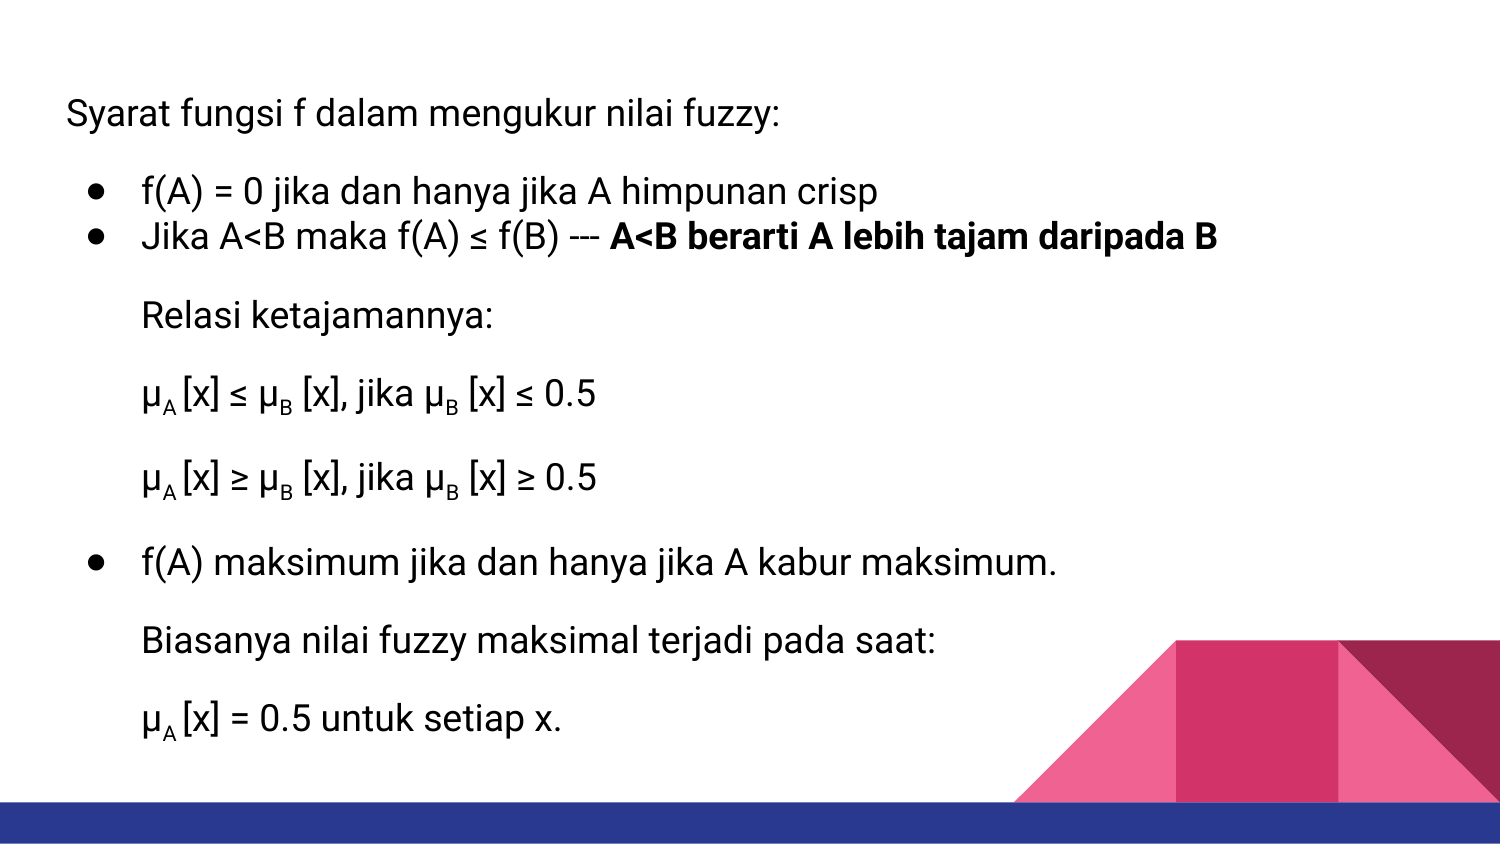

Syarat fungsi f dalam mengukur nilai fuzzy:
f(A) = 0 jika dan hanya jika A himpunan crisp
Jika A<B maka f(A) ≤ f(B) --- A<B berarti A lebih tajam daripada B
Relasi ketajamannya:
μA [x] ≤ μB [x], jika μB [x] ≤ 0.5
μA [x] ≥ μB [x], jika μB [x] ≥ 0.5
f(A) maksimum jika dan hanya jika A kabur maksimum.
Biasanya nilai fuzzy maksimal terjadi pada saat:
μA [x] = 0.5 untuk setiap x.